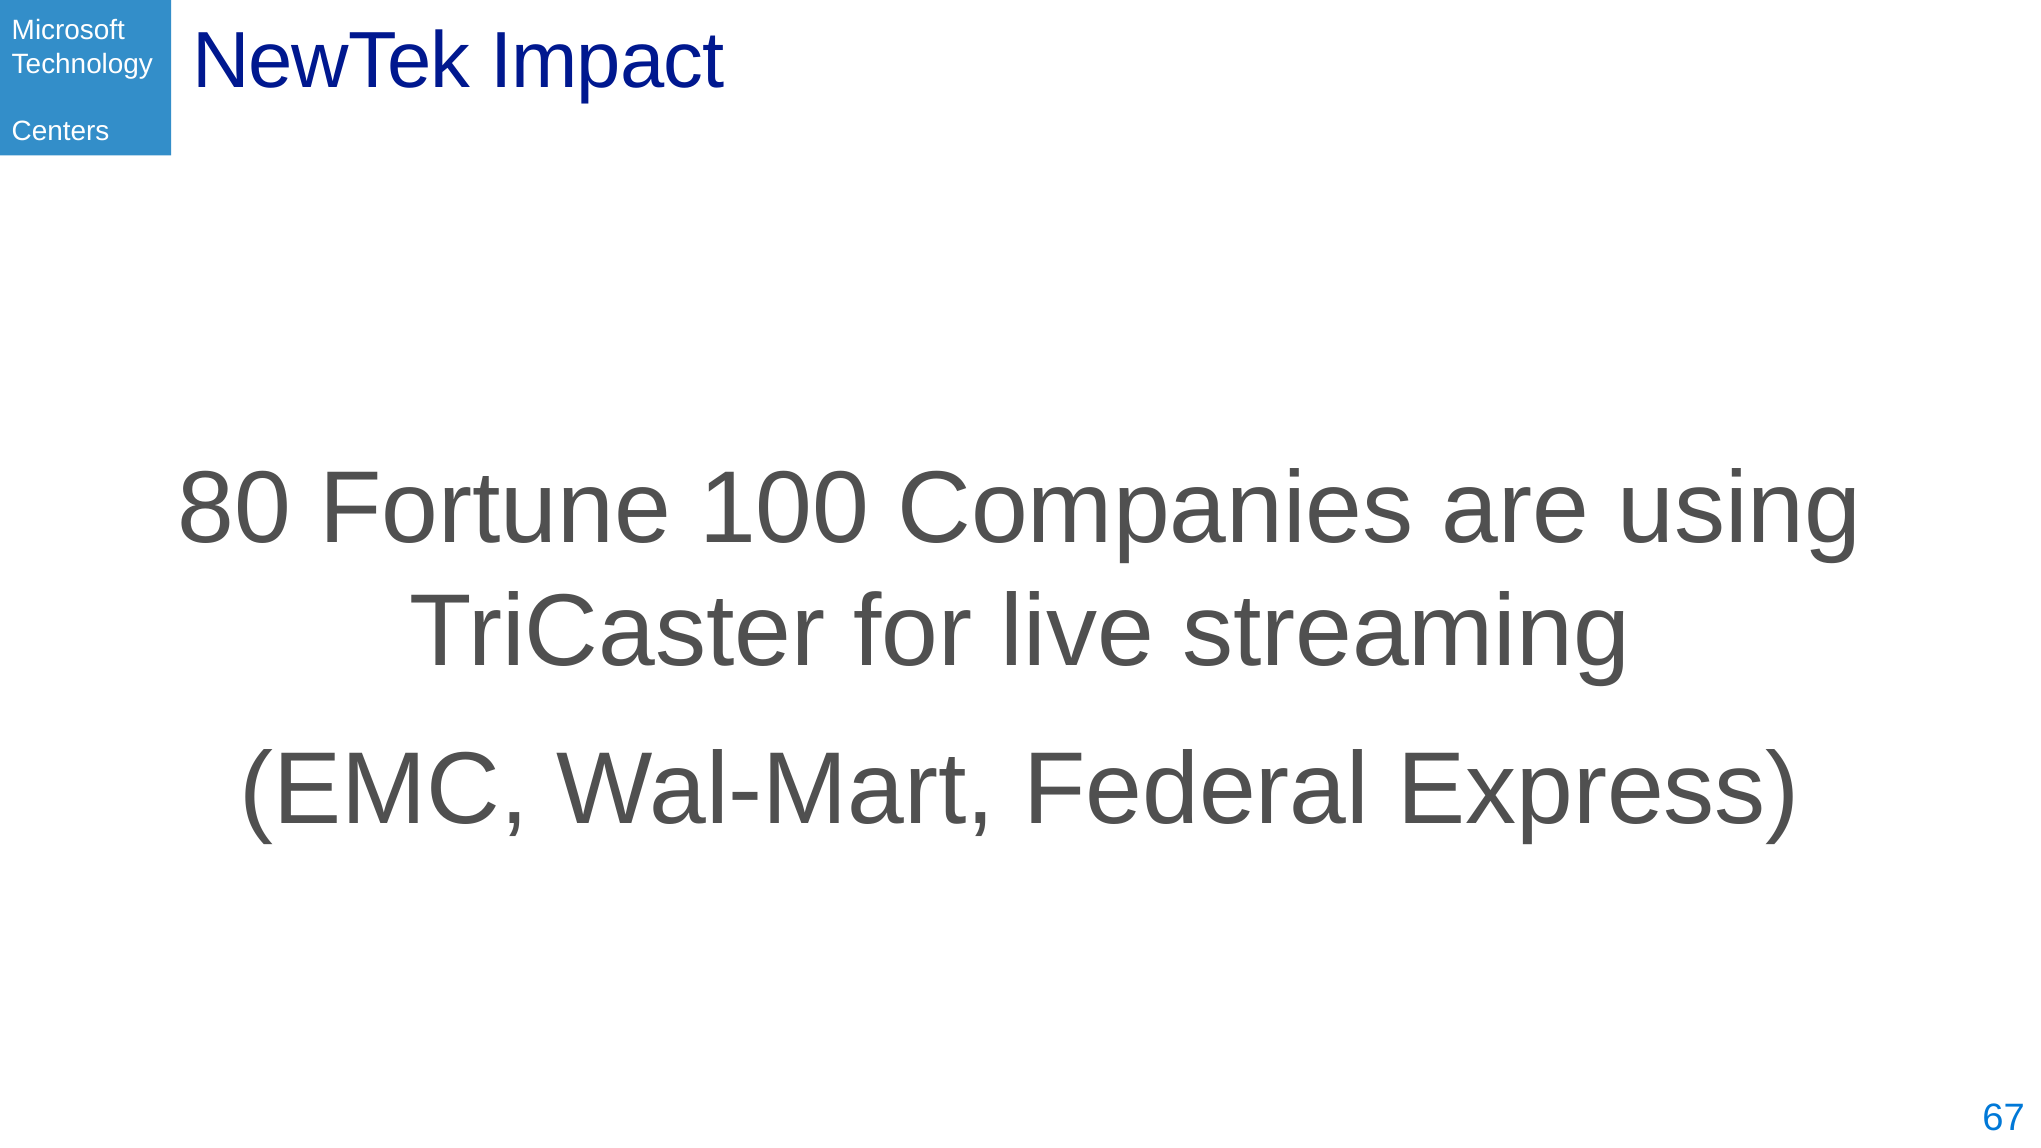

# NewTek Impact

80 Fortune 100 Companies are using TriCaster for live streaming
(EMC, Wal-Mart, Federal Express)
67